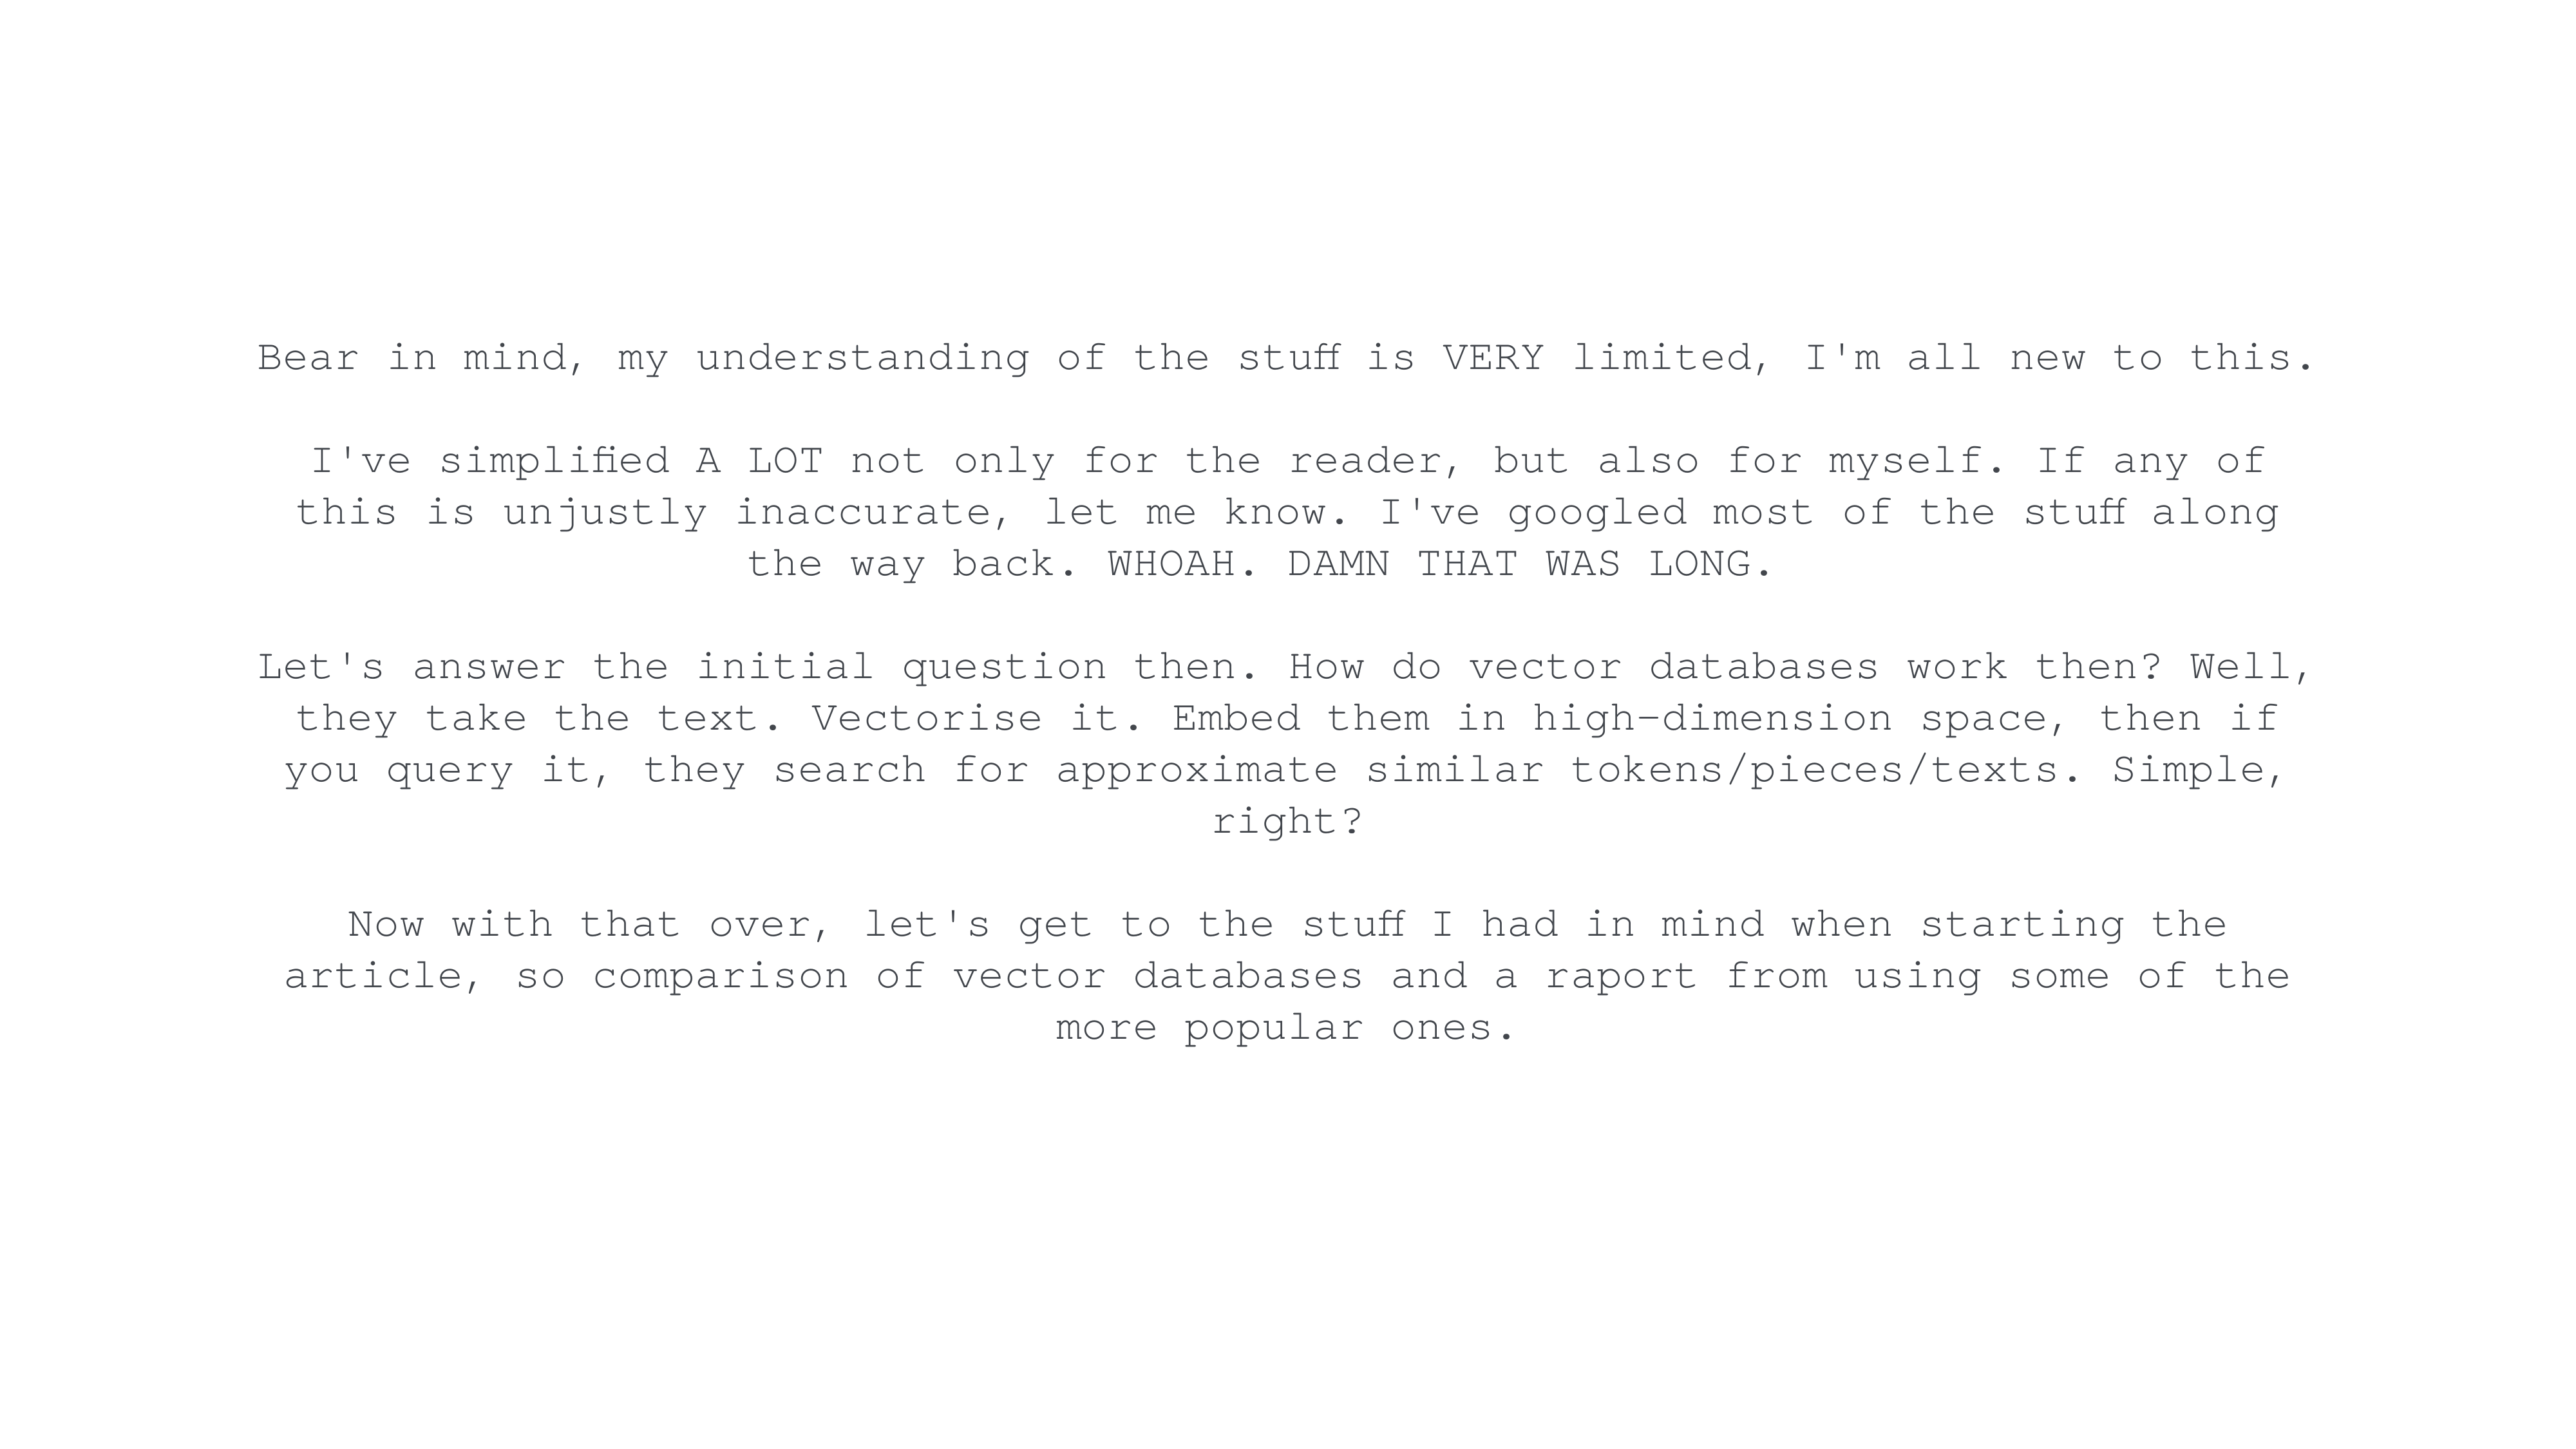

Bear in mind, my understanding of the stuff is VERY limited, I'm all new to this.

I've simplified A LOT not only for the reader, but also for myself. If any of this is unjustly inaccurate, let me know. I've googled most of the stuff along the way back. WHOAH. DAMN THAT WAS LONG.

Let's answer the initial question then. How do vector databases work then? Well, they take the text. Vectorise it. Embed them in high-dimension space, then if you query it, they search for approximate similar tokens/pieces/texts. Simple, right?

Now with that over, let's get to the stuff I had in mind when starting the article, so comparison of vector databases and a raport from using some of the more popular ones.